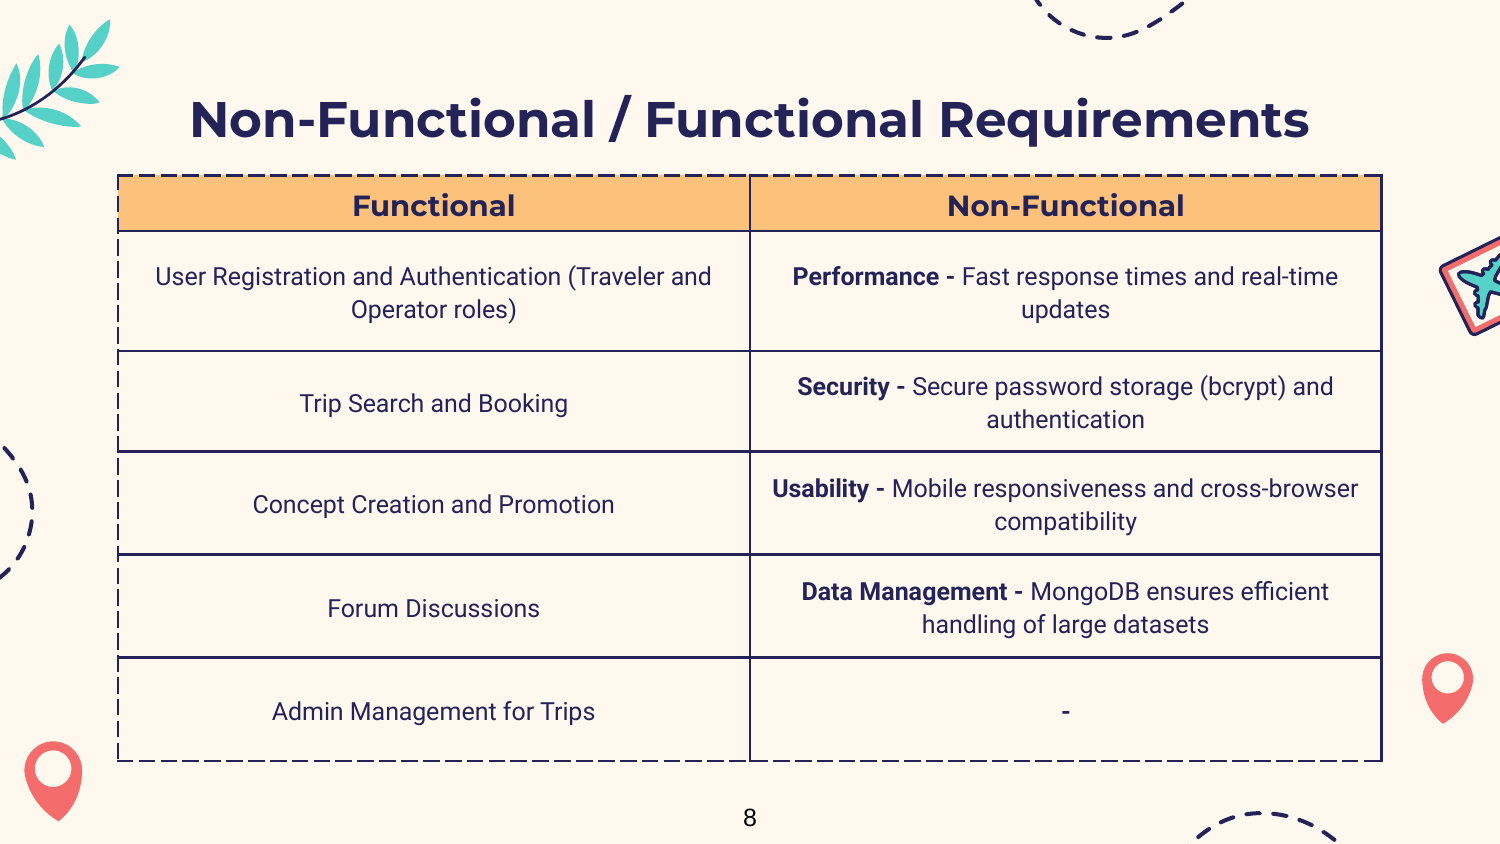

# Non-Functional / Functional Requirements
| Functional | Non-Functional |
| --- | --- |
| User Registration and Authentication (Traveler and Operator roles) | Performance - Fast response times and real-time updates |
| Trip Search and Booking | Security - Secure password storage (bcrypt) and authentication |
| Concept Creation and Promotion | Usability - Mobile responsiveness and cross-browser compatibility |
| Forum Discussions | Data Management - MongoDB ensures efficient handling of large datasets |
| Admin Management for Trips | - |